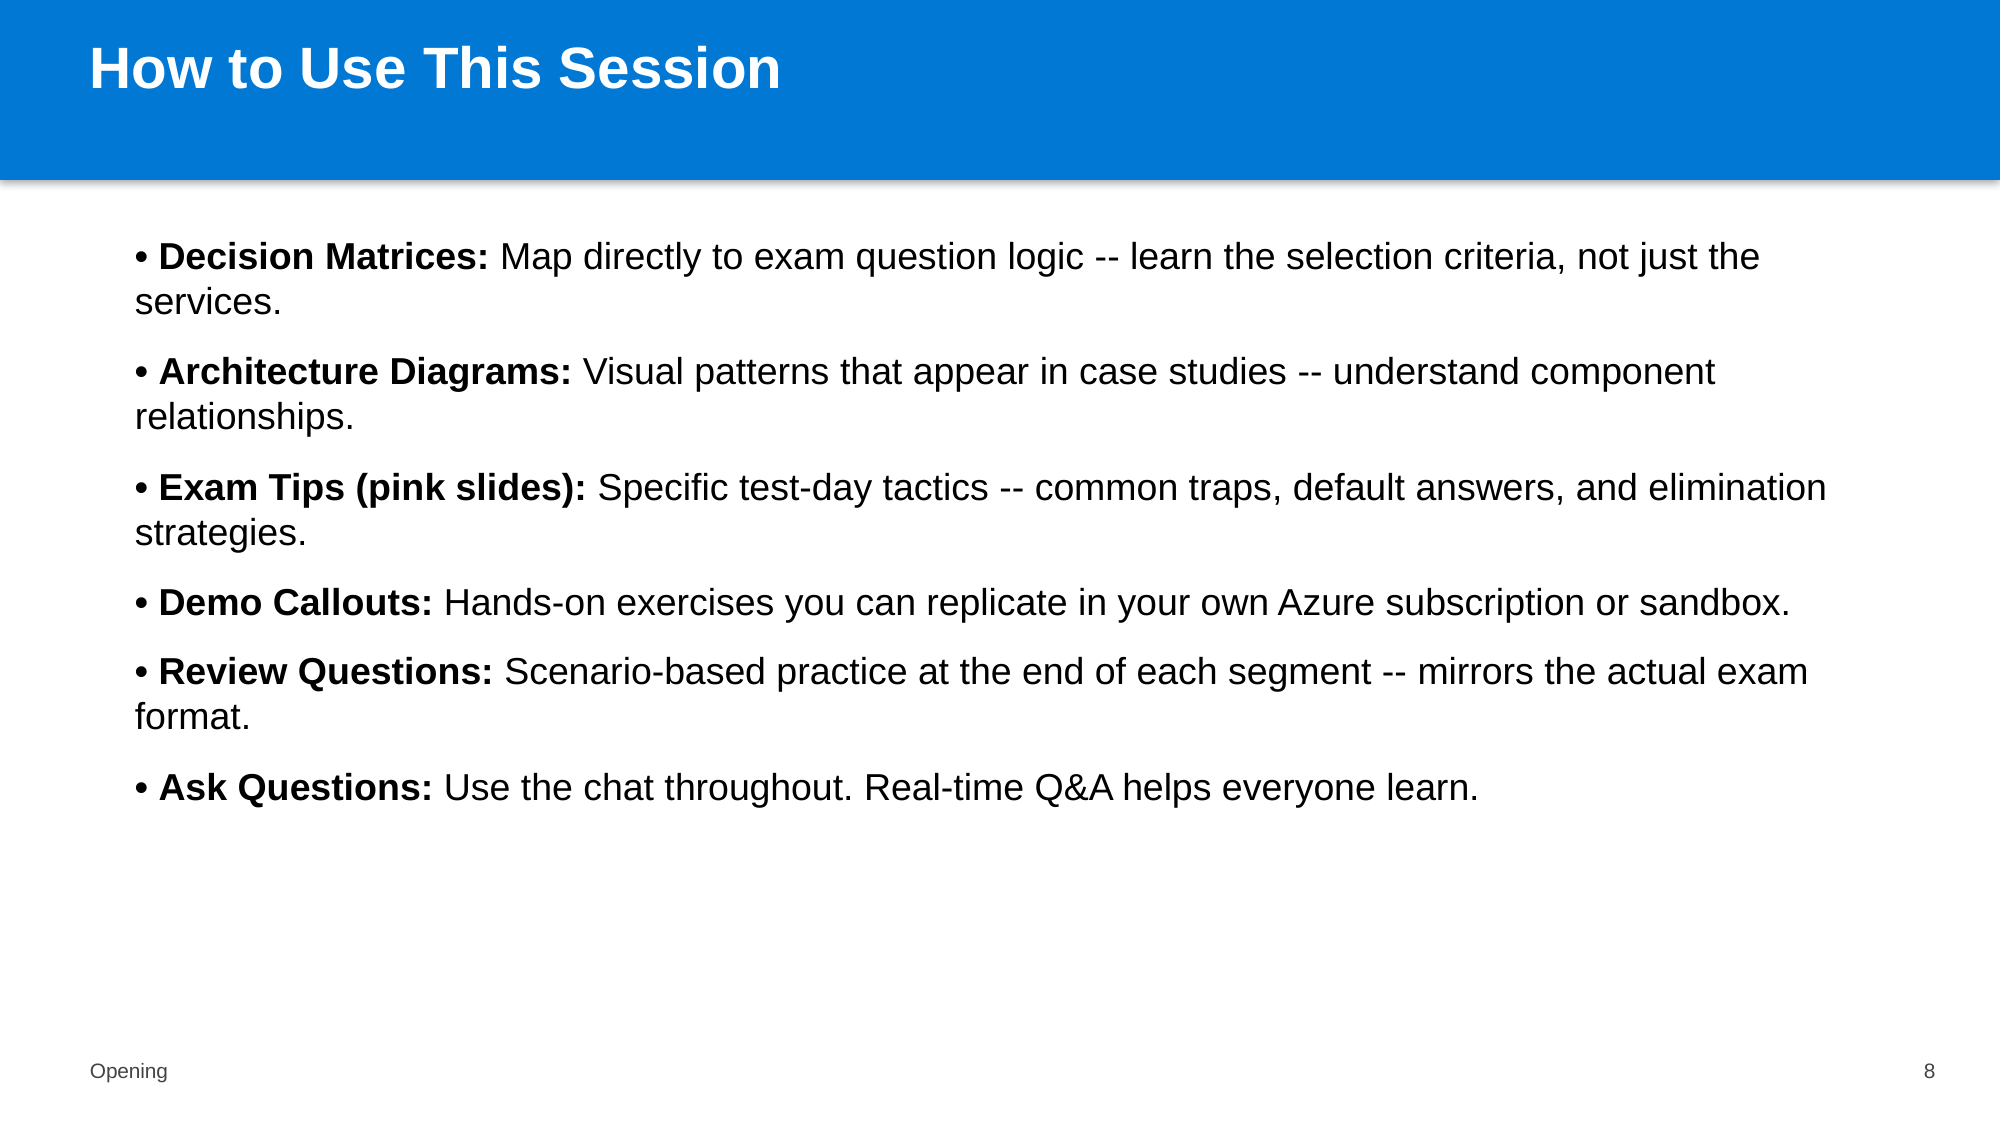

How to Use This Session
• Decision Matrices: Map directly to exam question logic -- learn the selection criteria, not just the services.
• Architecture Diagrams: Visual patterns that appear in case studies -- understand component relationships.
• Exam Tips (pink slides): Specific test-day tactics -- common traps, default answers, and elimination strategies.
• Demo Callouts: Hands-on exercises you can replicate in your own Azure subscription or sandbox.
• Review Questions: Scenario-based practice at the end of each segment -- mirrors the actual exam format.
• Ask Questions: Use the chat throughout. Real-time Q&A helps everyone learn.
Opening
8